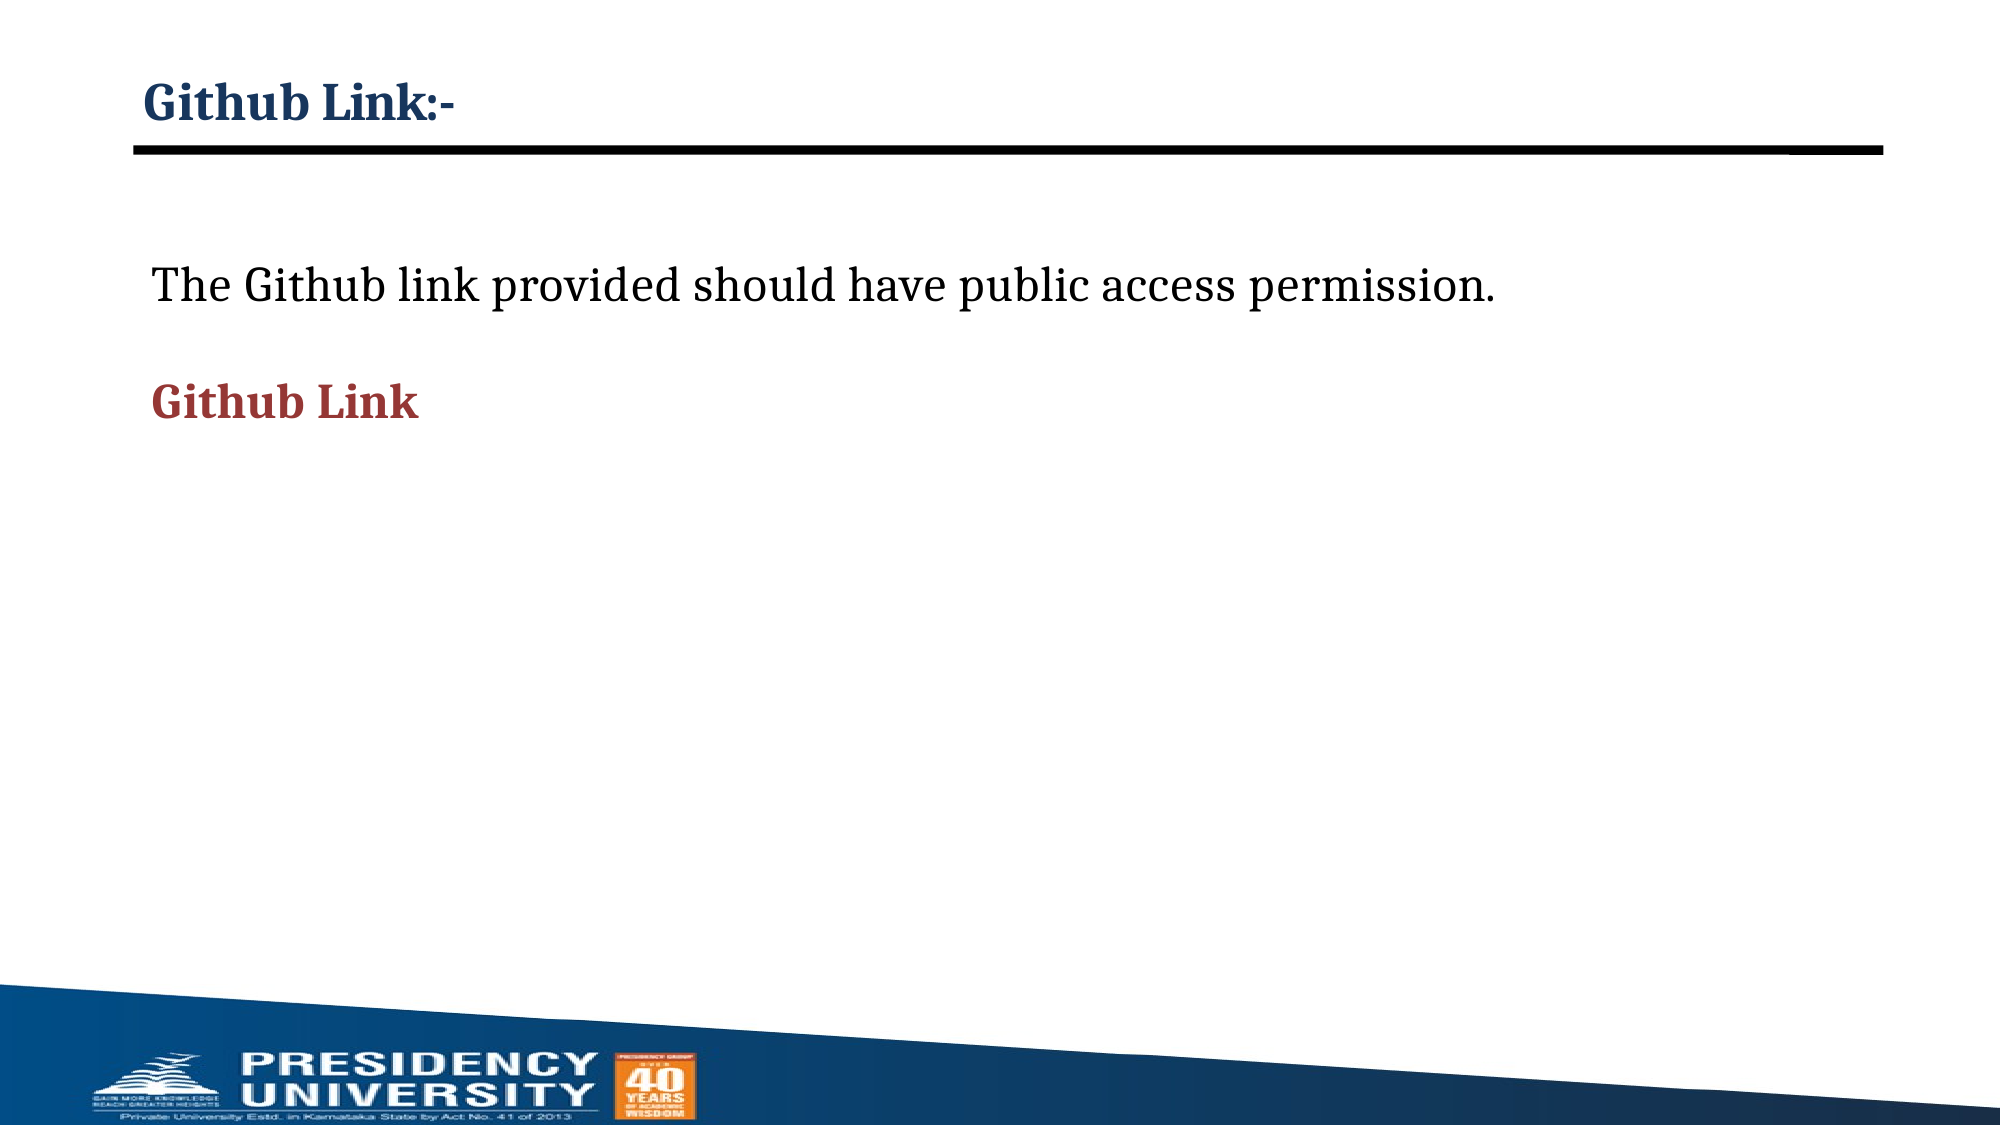

# Github Link:-
The Github link provided should have public access permission.
Github Link